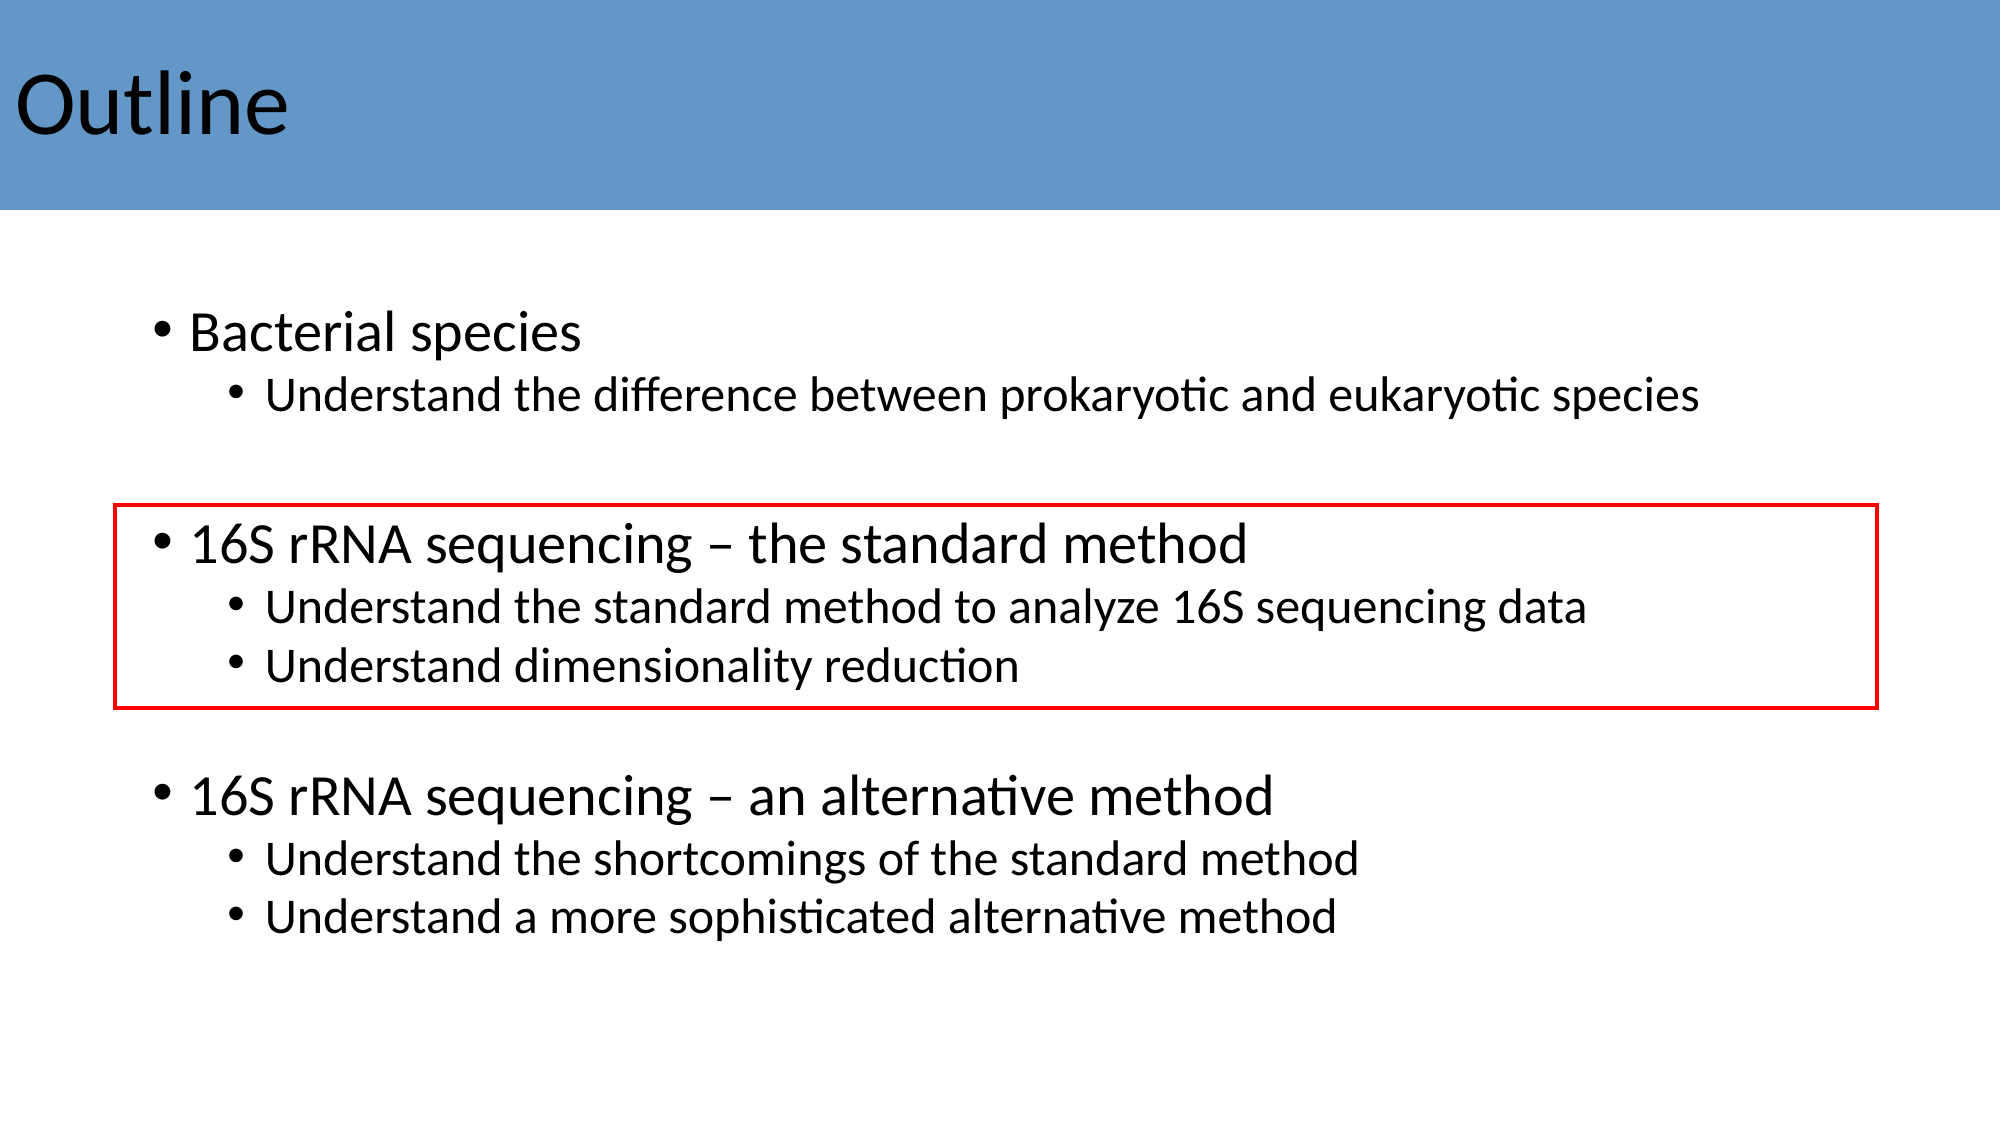

# Outline
Bacterial species
Understand the difference between prokaryotic and eukaryotic species

16S rRNA sequencing – the standard method
Understand the standard method to analyze 16S sequencing data
Understand dimensionality reduction

16S rRNA sequencing – an alternative method
Understand the shortcomings of the standard method
Understand a more sophisticated alternative method